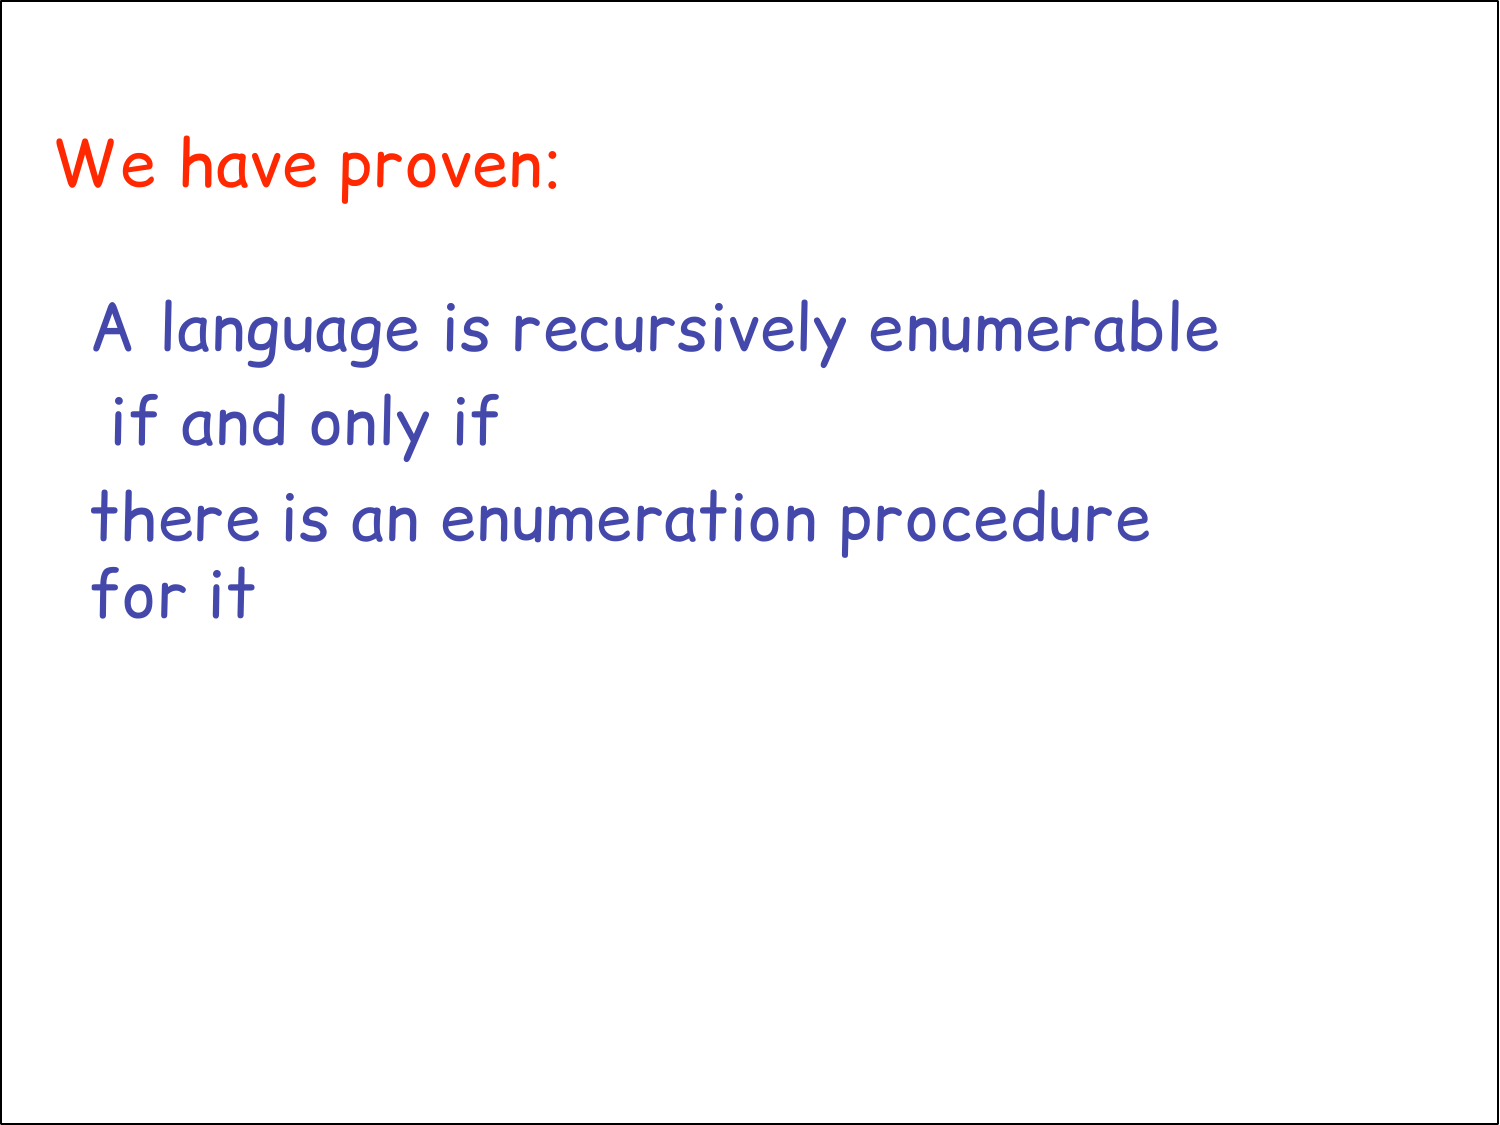

We have proven:

A language is recursively enumerable  if and only if
there is an enumeration procedure for it